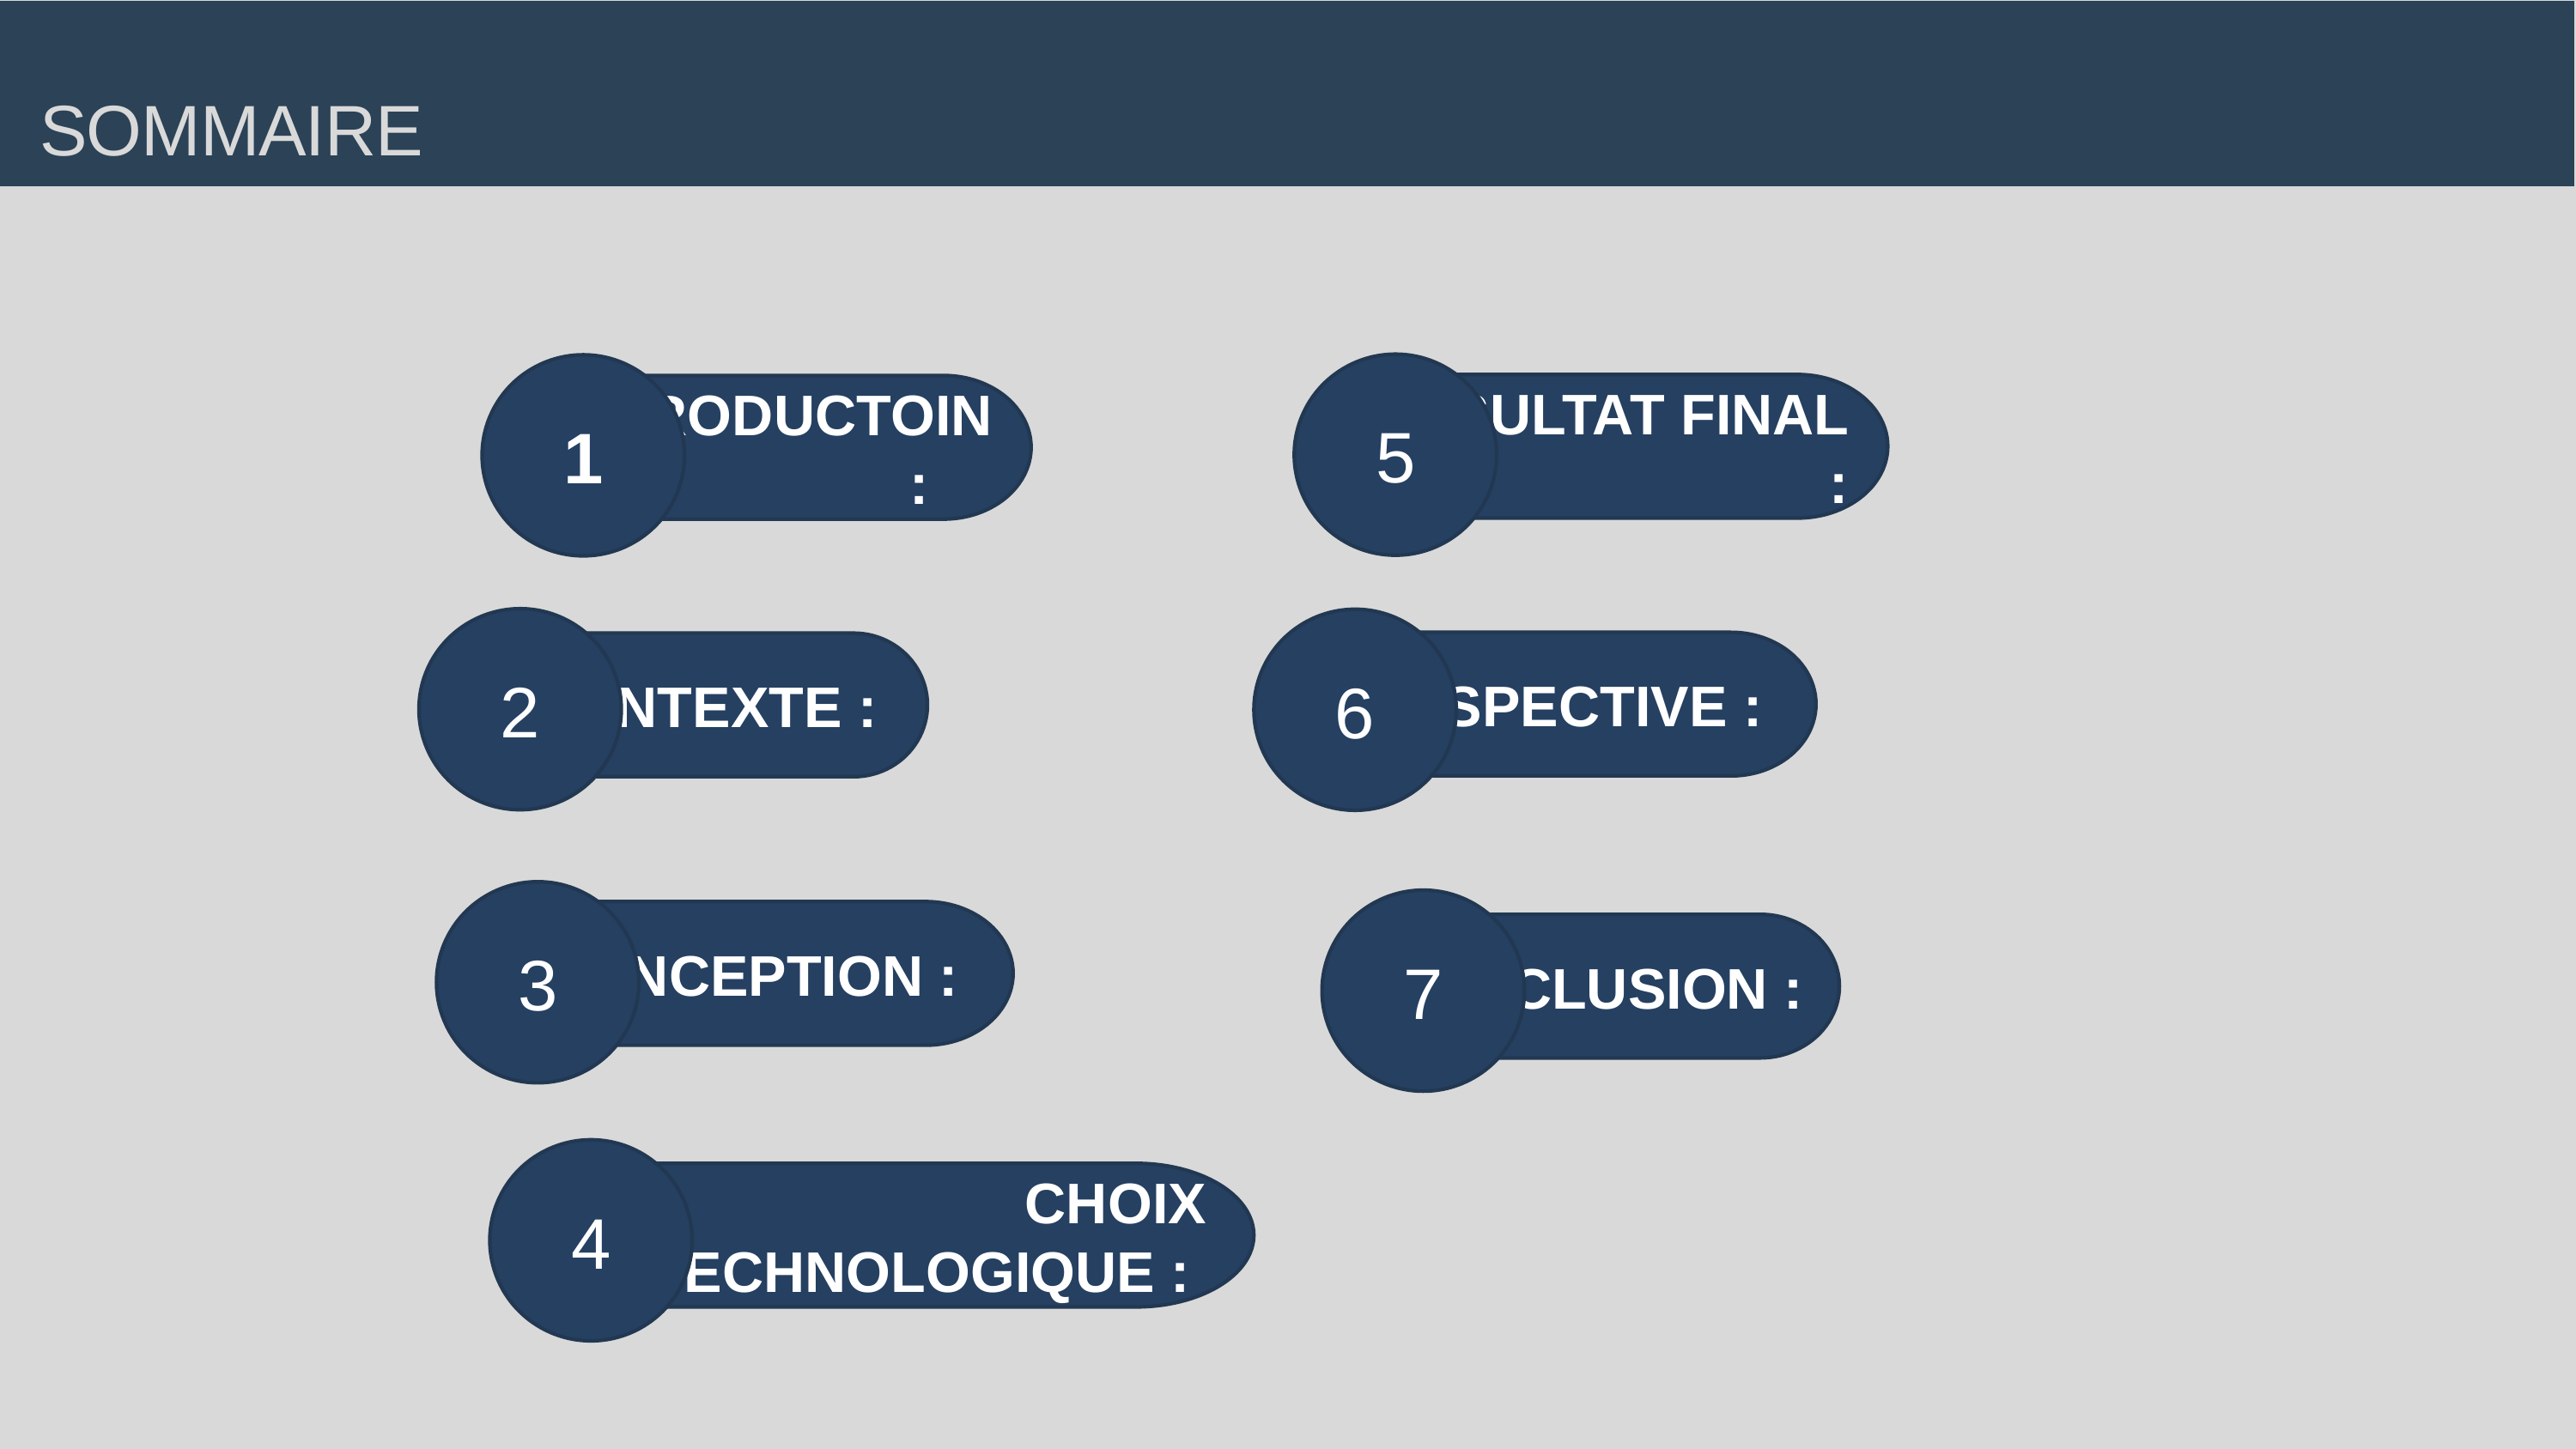

SOMMAIRE

5
1
RESULTAT FINAL  :
INTRODUCTOIN :
2
6
PERSPECTIVE :
CONTEXTE :
3
7
CONCEPTION :
CONCLUSION :
4
CHOIX TECHNOLOGIQUE :